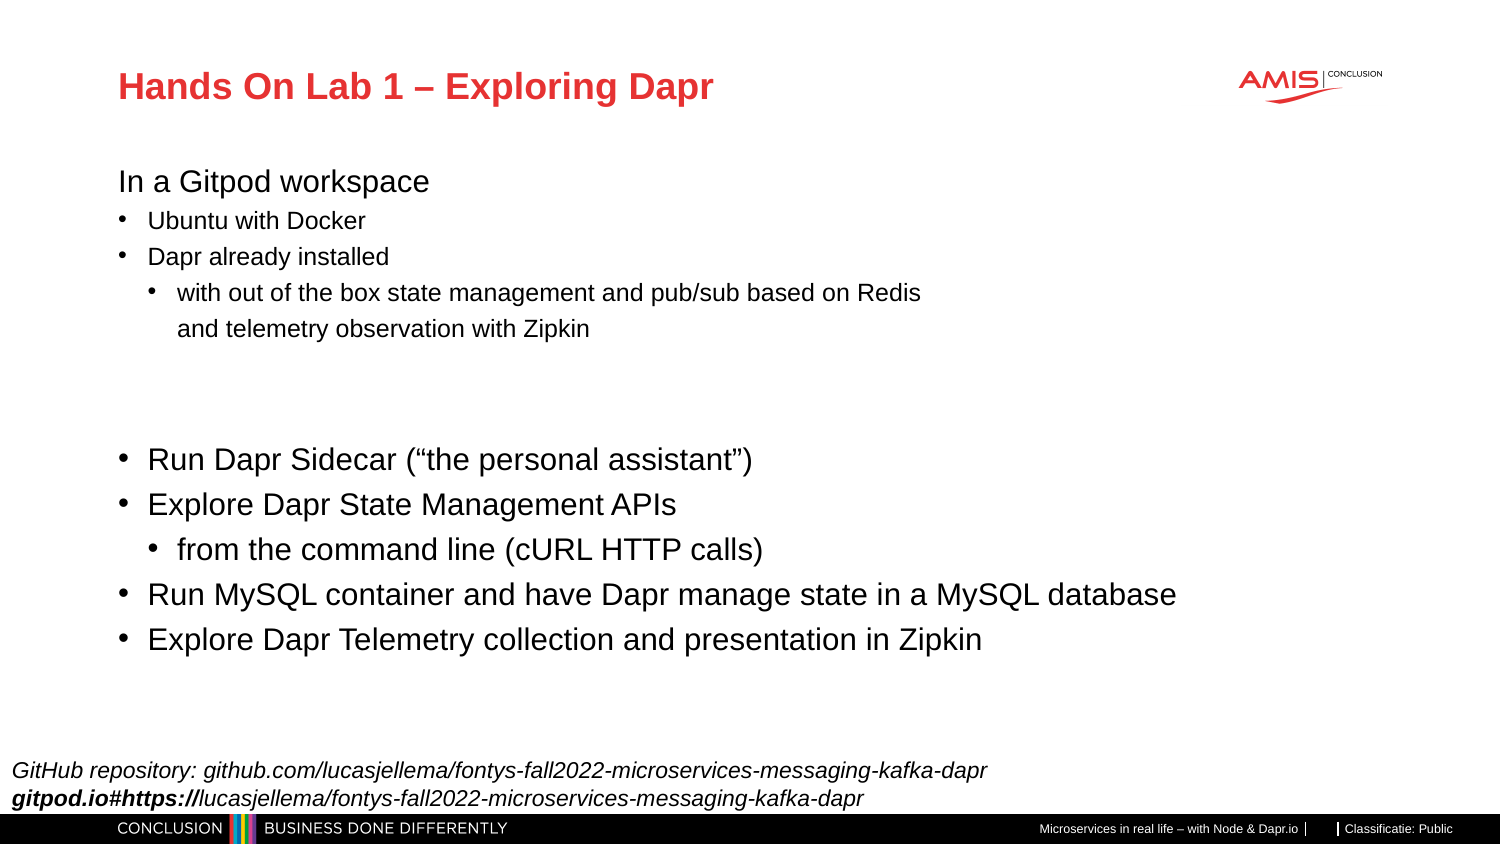

# Hands On Lab 1 – Exploring Dapr
In a Gitpod workspace
Ubuntu with Docker
Dapr already installed
with out of the box state management and pub/sub based on Redis
and telemetry observation with Zipkin
Run Dapr Sidecar (“the personal assistant”)
Explore Dapr State Management APIs
from the command line (cURL HTTP calls)
Run MySQL container and have Dapr manage state in a MySQL database
Explore Dapr Telemetry collection and presentation in Zipkin
GitHub repository: github.com/lucasjellema/fontys-fall2022-microservices-messaging-kafka-dapr
gitpod.io#https://lucasjellema/fontys-fall2022-microservices-messaging-kafka-dapr
Microservices in real life – with Node & Dapr.io